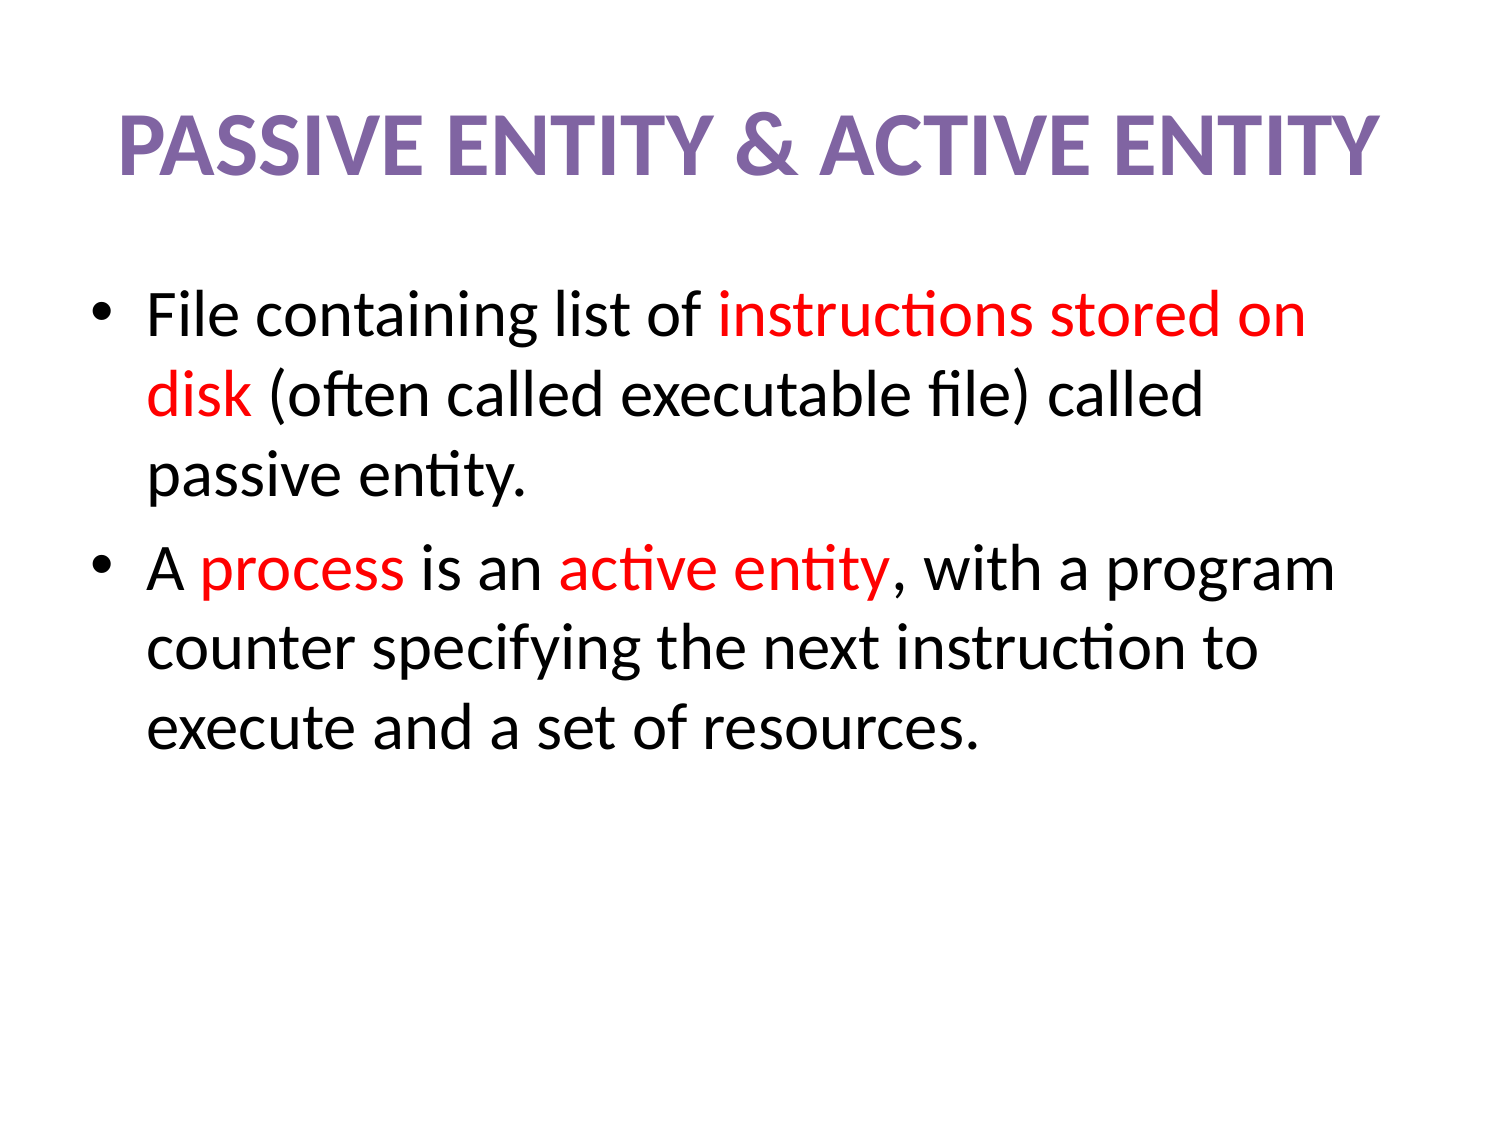

# PASSIVE ENTITY & ACTIVE ENTITY
File containing list of instructions stored on disk (often called executable file) called passive entity.
A process is an active entity, with a program counter specifying the next instruction to execute and a set of resources.